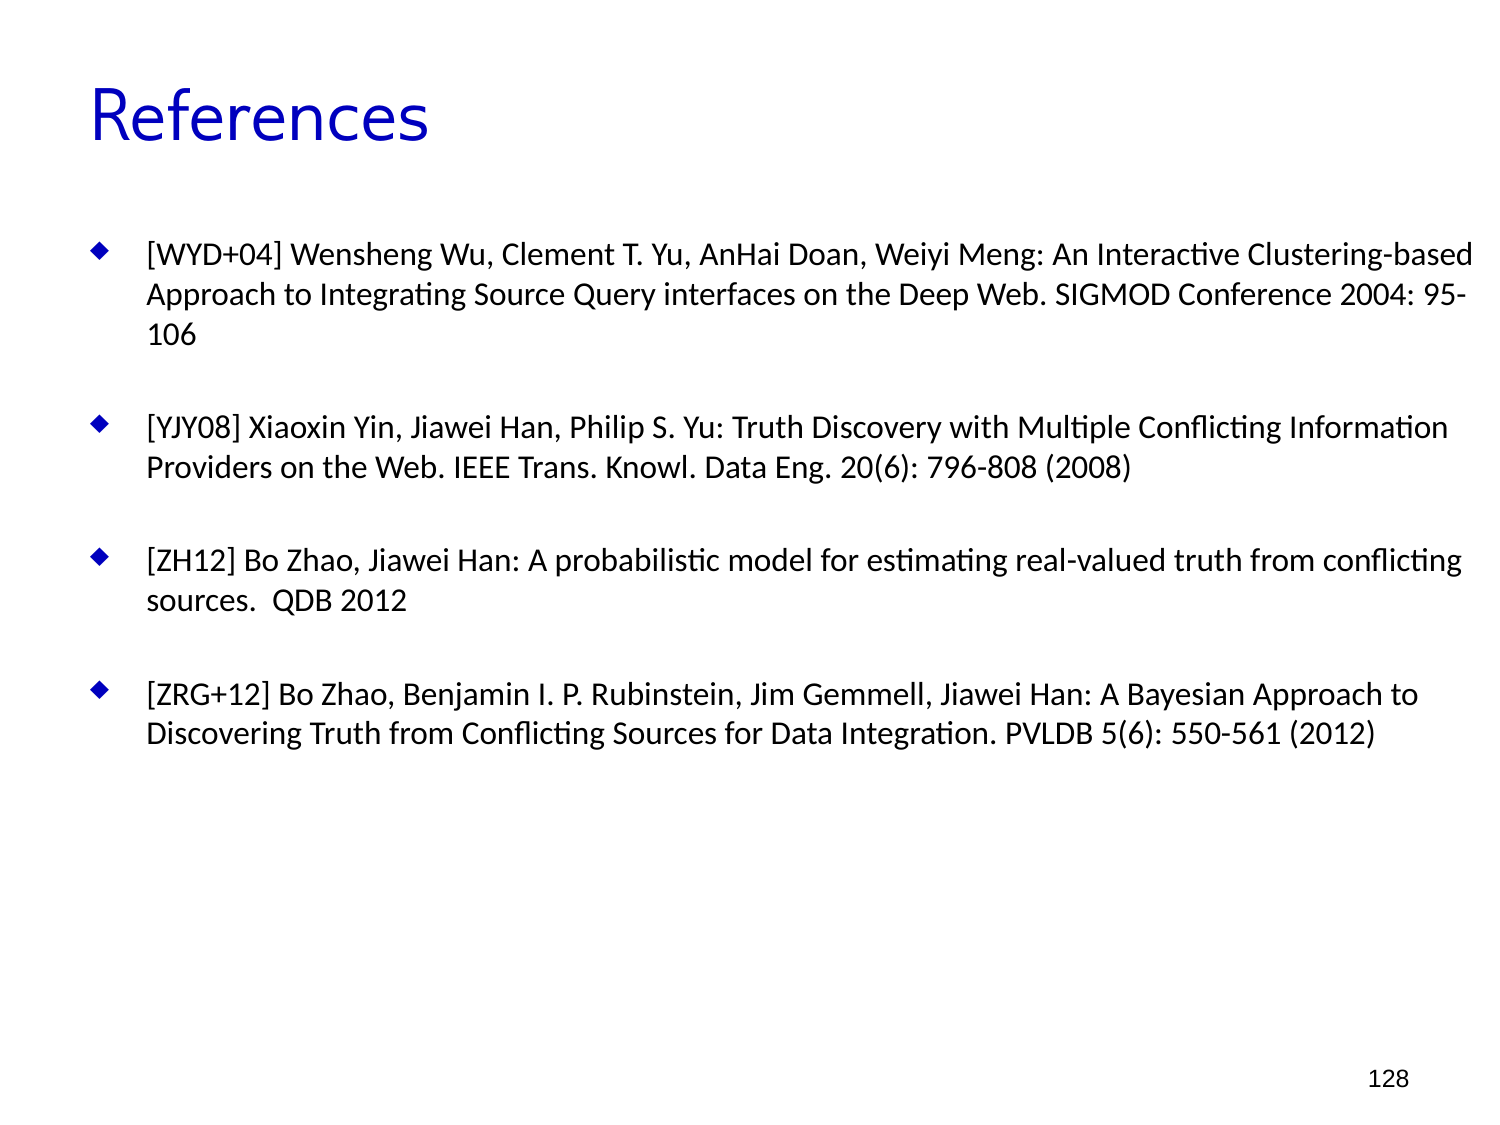

References
[WYD+04] Wensheng Wu, Clement T. Yu, AnHai Doan, Weiyi Meng: An Interactive Clustering-based Approach to Integrating Source Query interfaces on the Deep Web. SIGMOD Conference 2004: 95-106

[YJY08] Xiaoxin Yin, Jiawei Han, Philip S. Yu: Truth Discovery with Multiple Conflicting Information Providers on the Web. IEEE Trans. Knowl. Data Eng. 20(6): 796-808 (2008)

[ZH12] Bo Zhao, Jiawei Han: A probabilistic model for estimating real-valued truth from conflicting sources.  QDB 2012

[ZRG+12] Bo Zhao, Benjamin I. P. Rubinstein, Jim Gemmell, Jiawei Han: A Bayesian Approach to Discovering Truth from Conflicting Sources for Data Integration. PVLDB 5(6): 550-561 (2012)
128